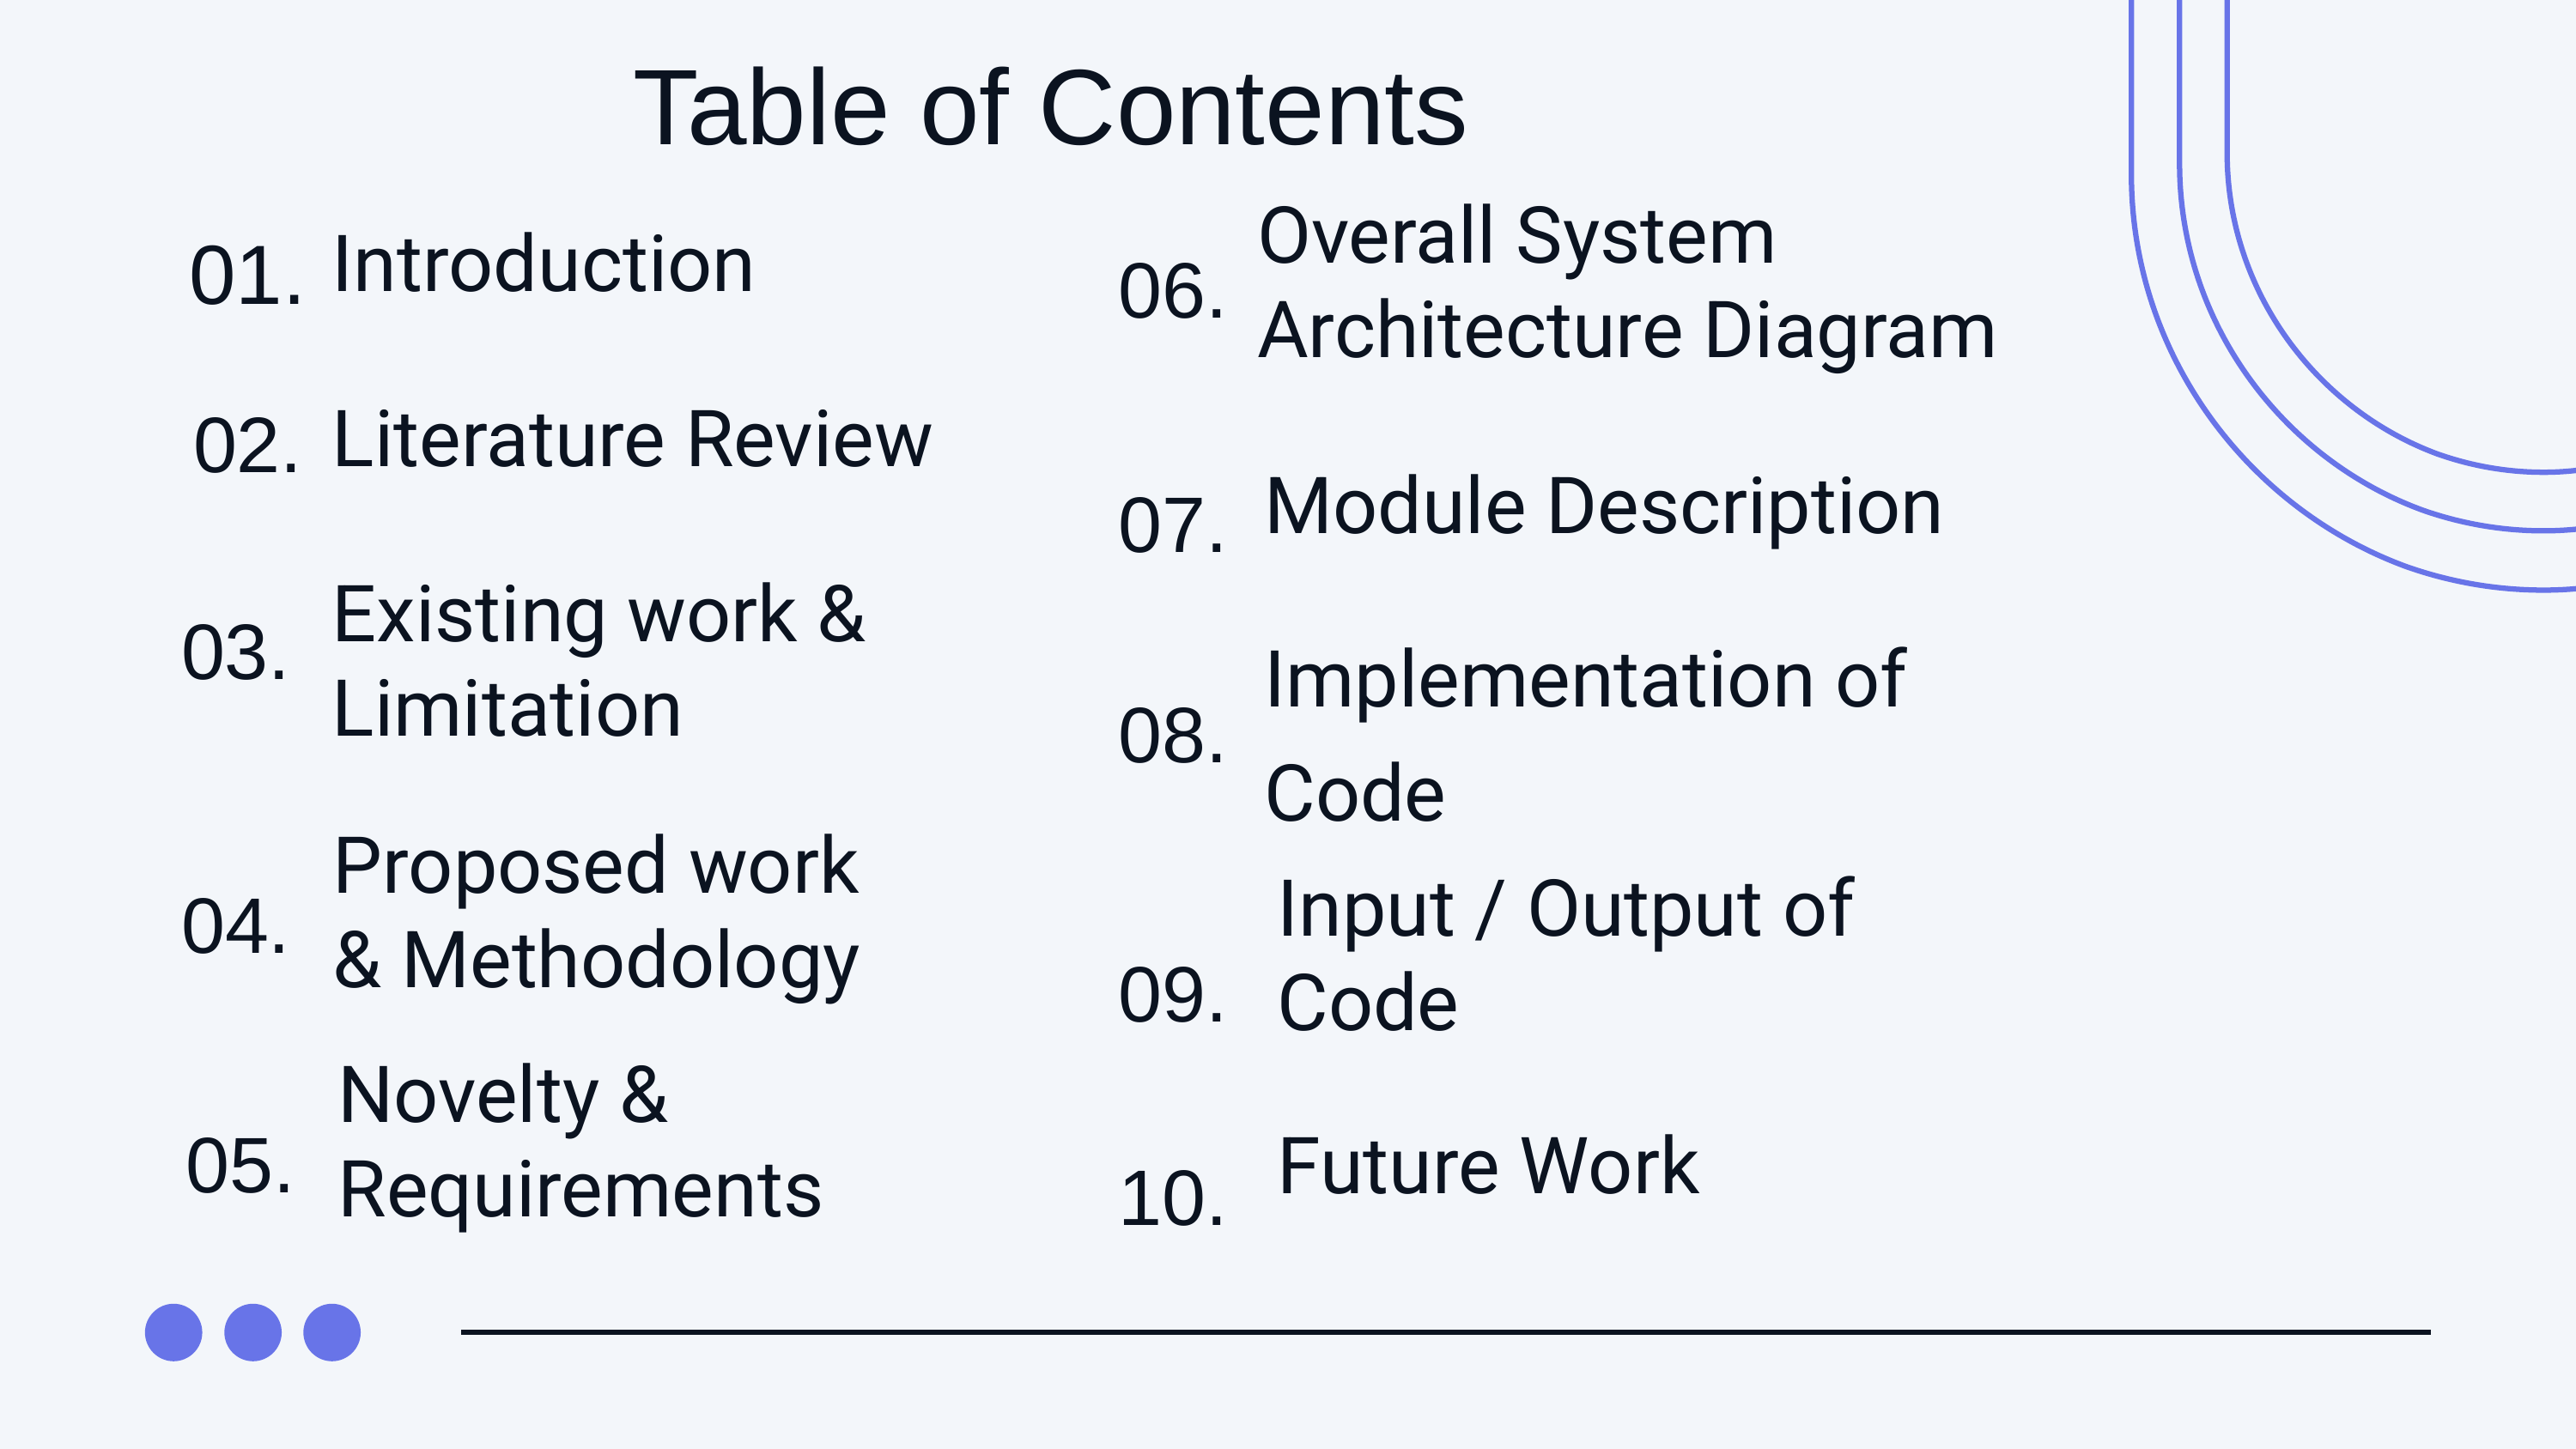

Table of Contents
Overall System Architecture Diagram
01.
Introduction
06.
02.
Literature Review
07.
Module Description
03.
Existing work & Limitation
Implementation of Code
08.
Proposed work & Methodology
04.
Input / Output of Code
09.
Novelty & Requirements
05.
10.
Future Work